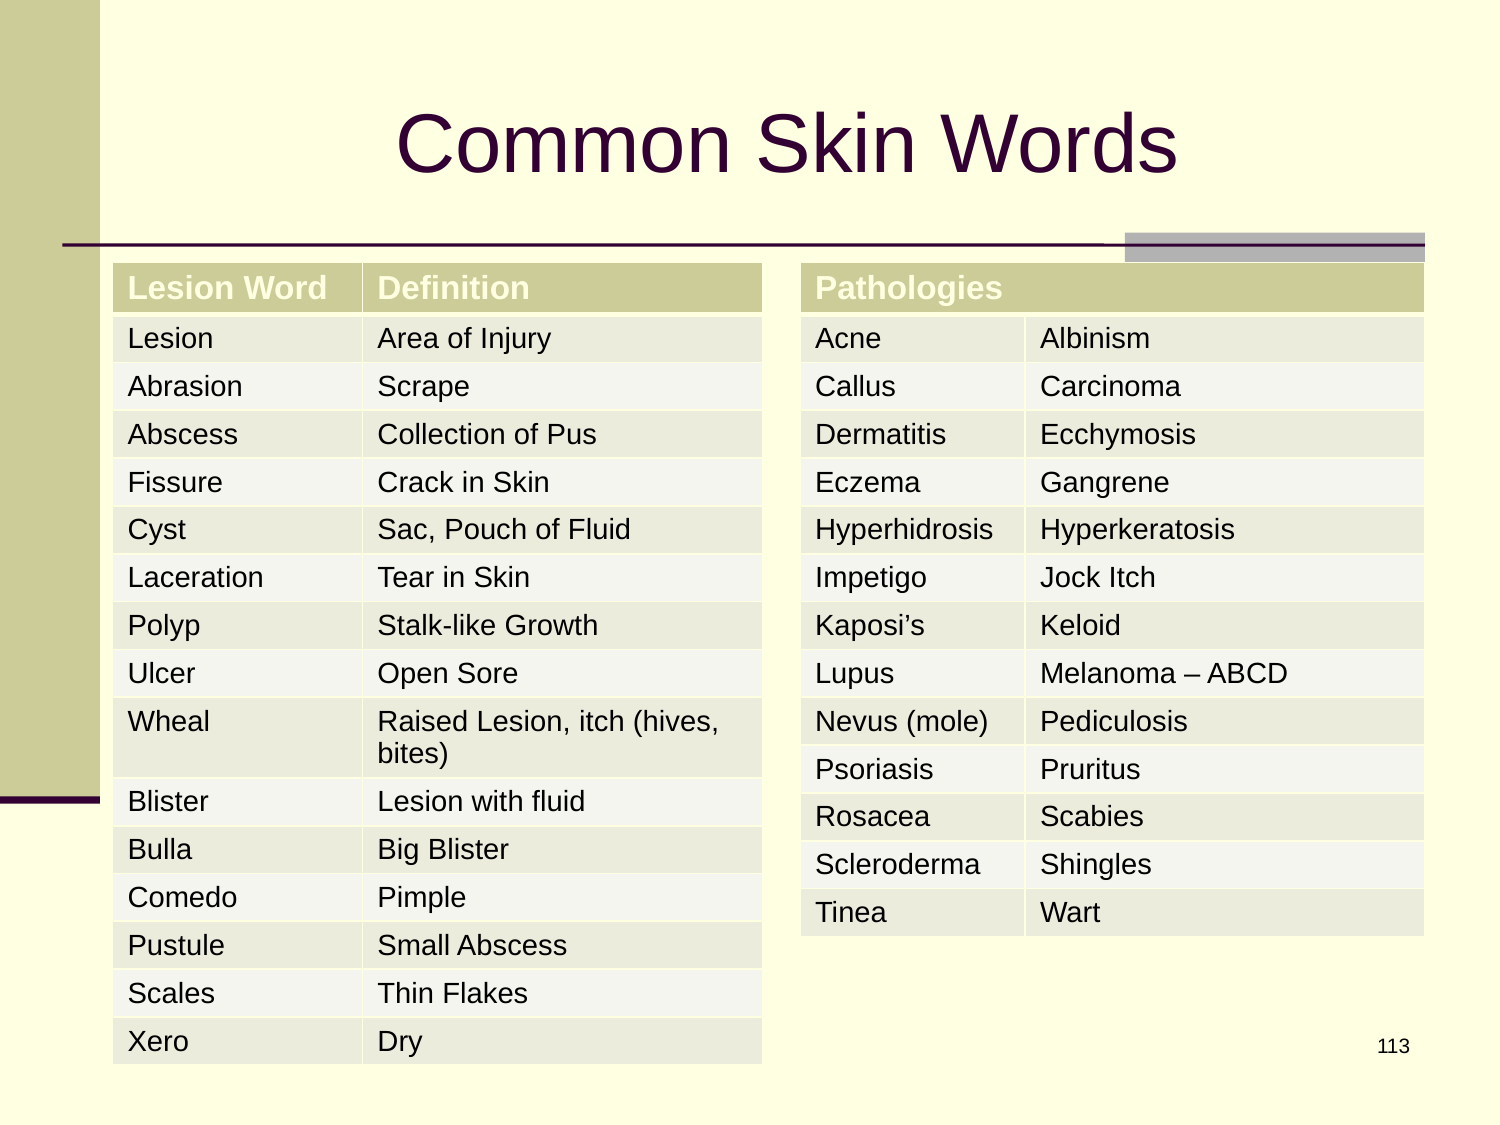

# Common Skin Words
| Lesion Word | Definition |
| --- | --- |
| Lesion | Area of Injury |
| Abrasion | Scrape |
| Abscess | Collection of Pus |
| Fissure | Crack in Skin |
| Cyst | Sac, Pouch of Fluid |
| Laceration | Tear in Skin |
| Polyp | Stalk-like Growth |
| Ulcer | Open Sore |
| Wheal | Raised Lesion, itch (hives, bites) |
| Blister | Lesion with fluid |
| Bulla | Big Blister |
| Comedo | Pimple |
| Pustule | Small Abscess |
| Scales | Thin Flakes |
| Xero | Dry |
| Pathologies |  |
| --- | --- |
| Acne | Albinism |
| Callus | Carcinoma |
| Dermatitis | Ecchymosis |
| Eczema | Gangrene |
| Hyperhidrosis | Hyperkeratosis |
| Impetigo | Jock Itch |
| Kaposi’s | Keloid |
| Lupus | Melanoma – ABCD |
| Nevus (mole) | Pediculosis |
| Psoriasis | Pruritus |
| Rosacea | Scabies |
| Scleroderma | Shingles |
| Tinea | Wart |
113